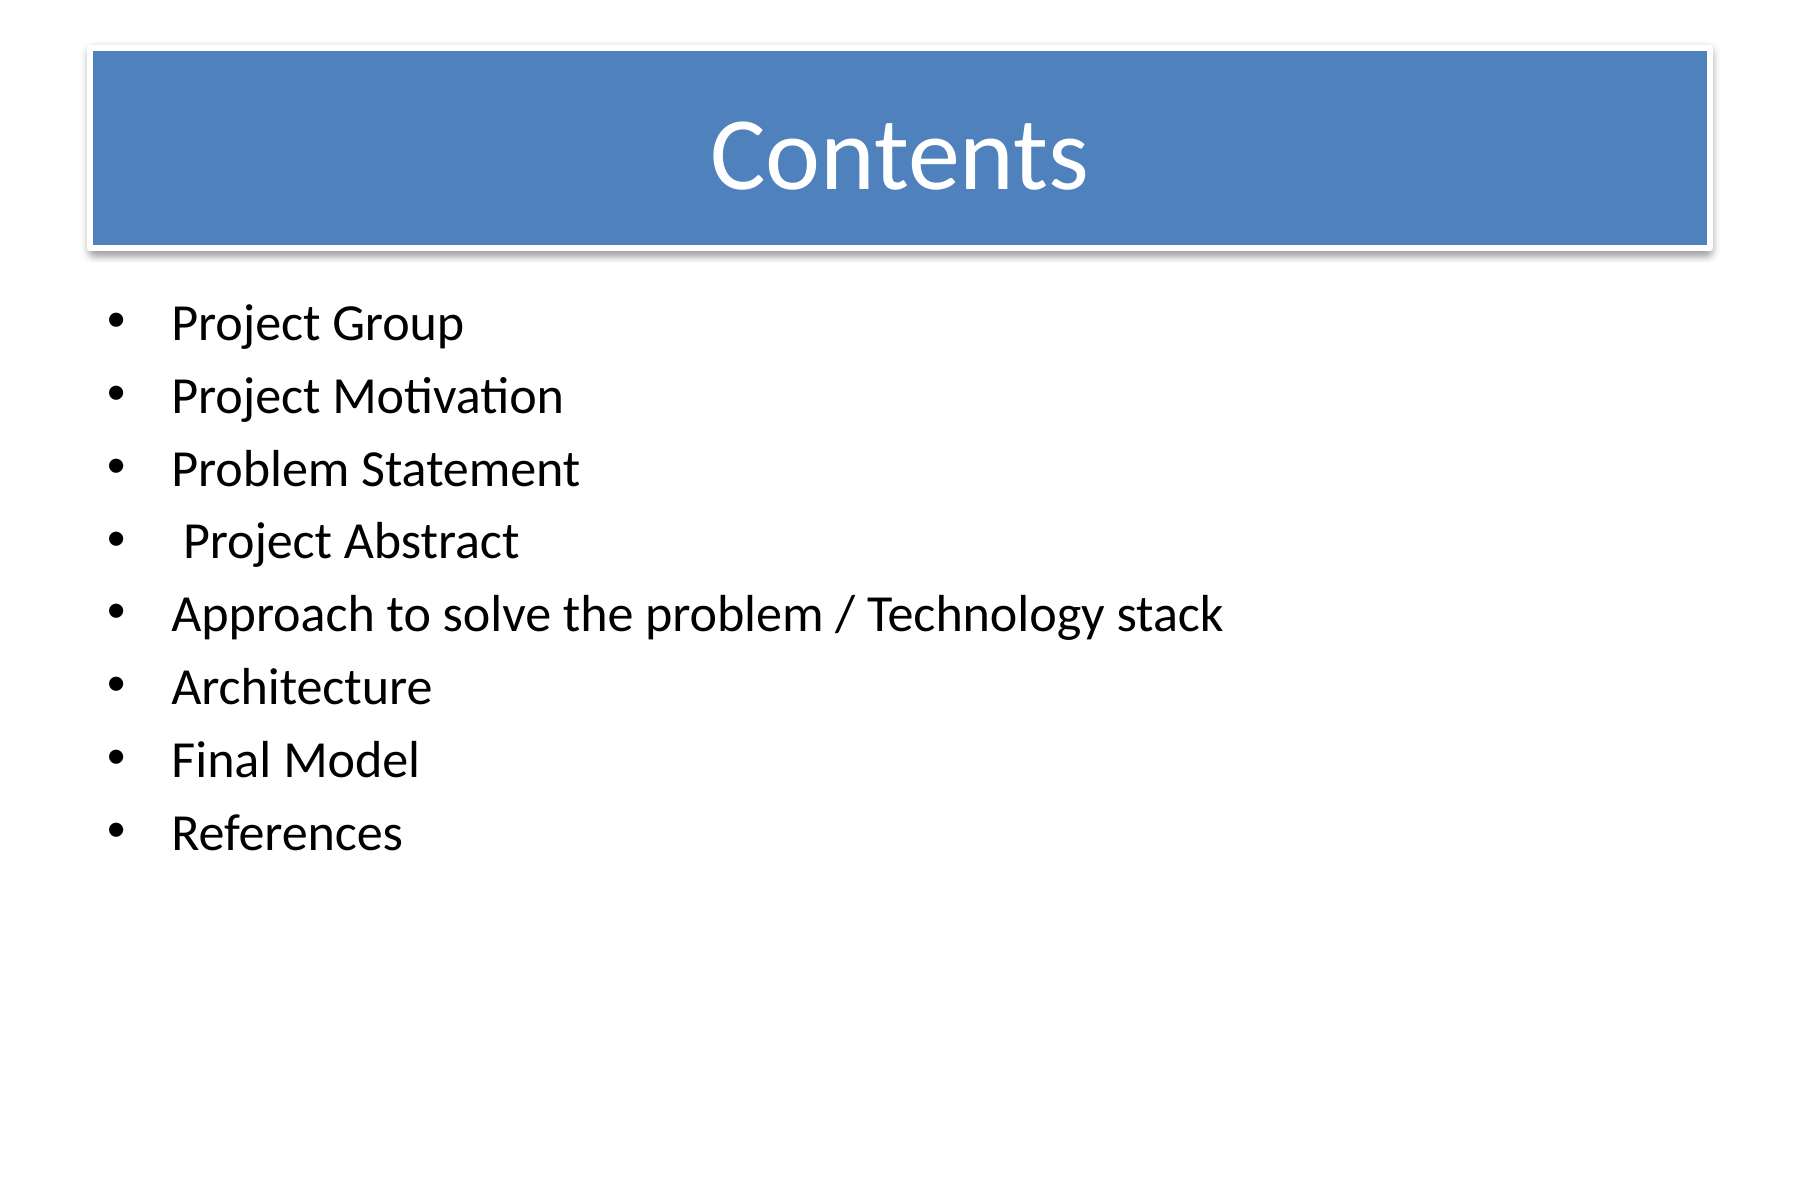

# Contents
Project Group
Project Motivation
Problem Statement
 Project Abstract
Approach to solve the problem / Technology stack
Architecture
Final Model
References